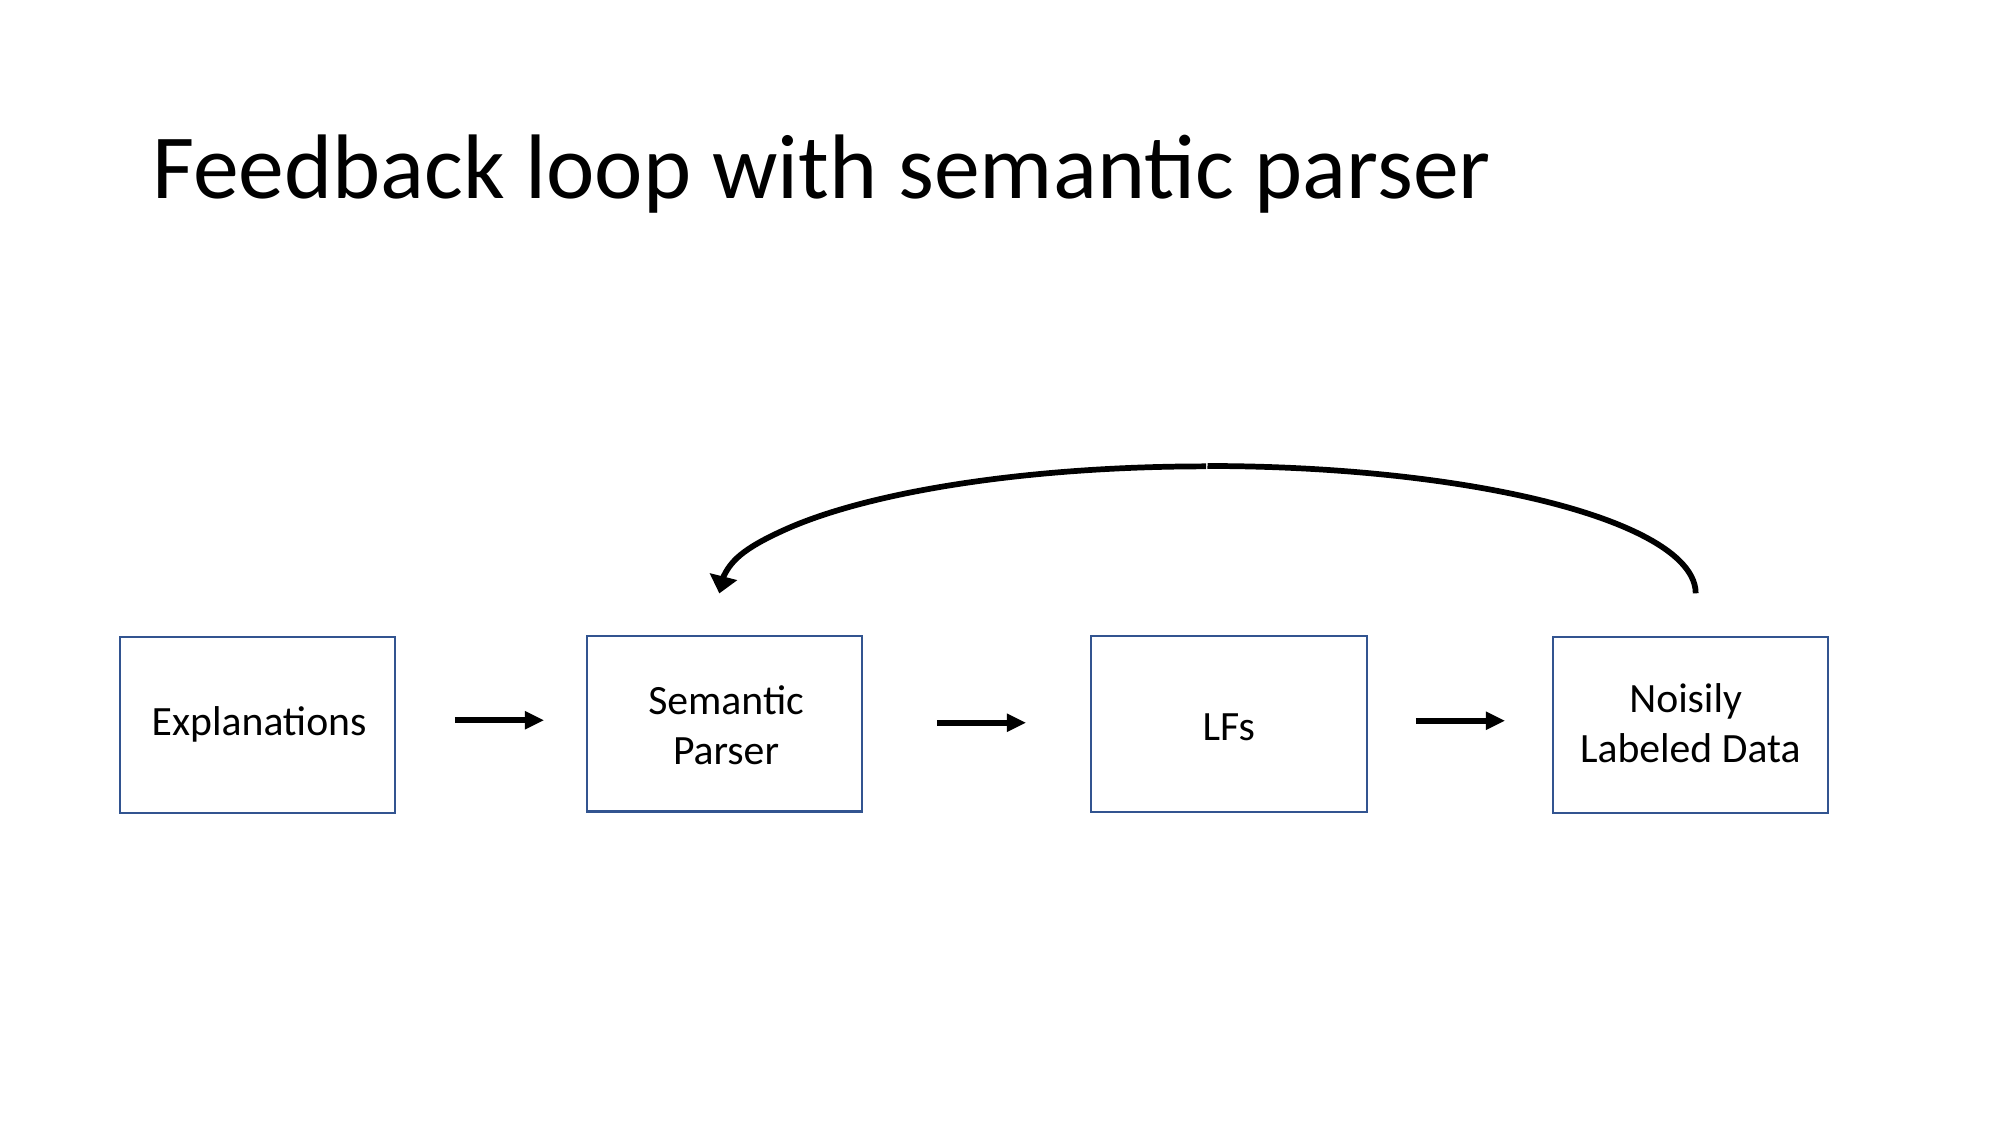

# Feedback loop with semantic parser

Noisily
Labeled Data
Semantic Parser
Explanations
LFs